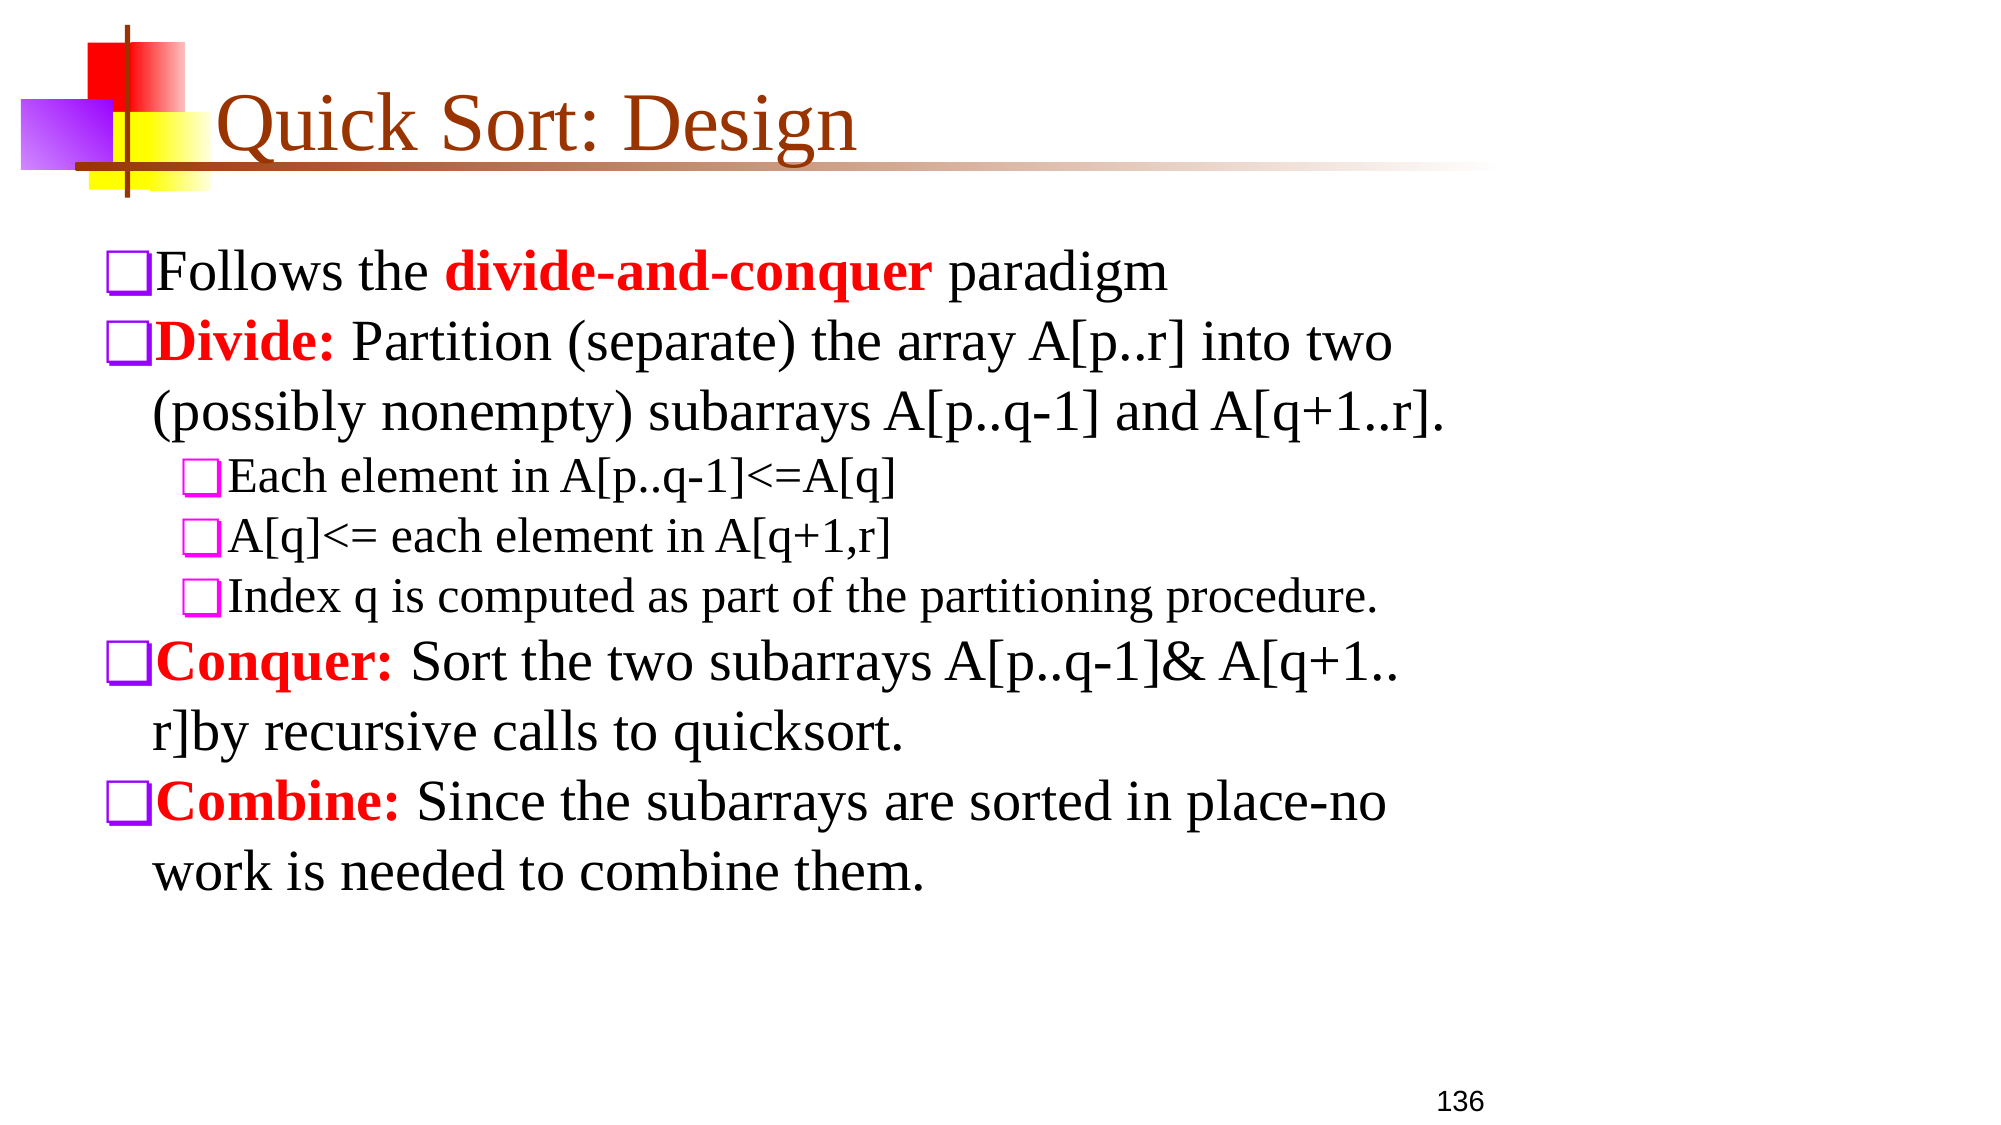

# Quick Sort: Design
Follows the divide-and-conquer paradigm
Divide: Partition (separate) the array A[p..r] into two (possibly nonempty) subarrays A[p..q-1] and A[q+1..r].
Each element in A[p..q-1]<=A[q]
A[q]<= each element in A[q+1,r]
Index q is computed as part of the partitioning procedure.
Conquer: Sort the two subarrays A[p..q-1]& A[q+1.. r]by recursive calls to quicksort.
Combine: Since the subarrays are sorted in place-no work is needed to combine them.

136